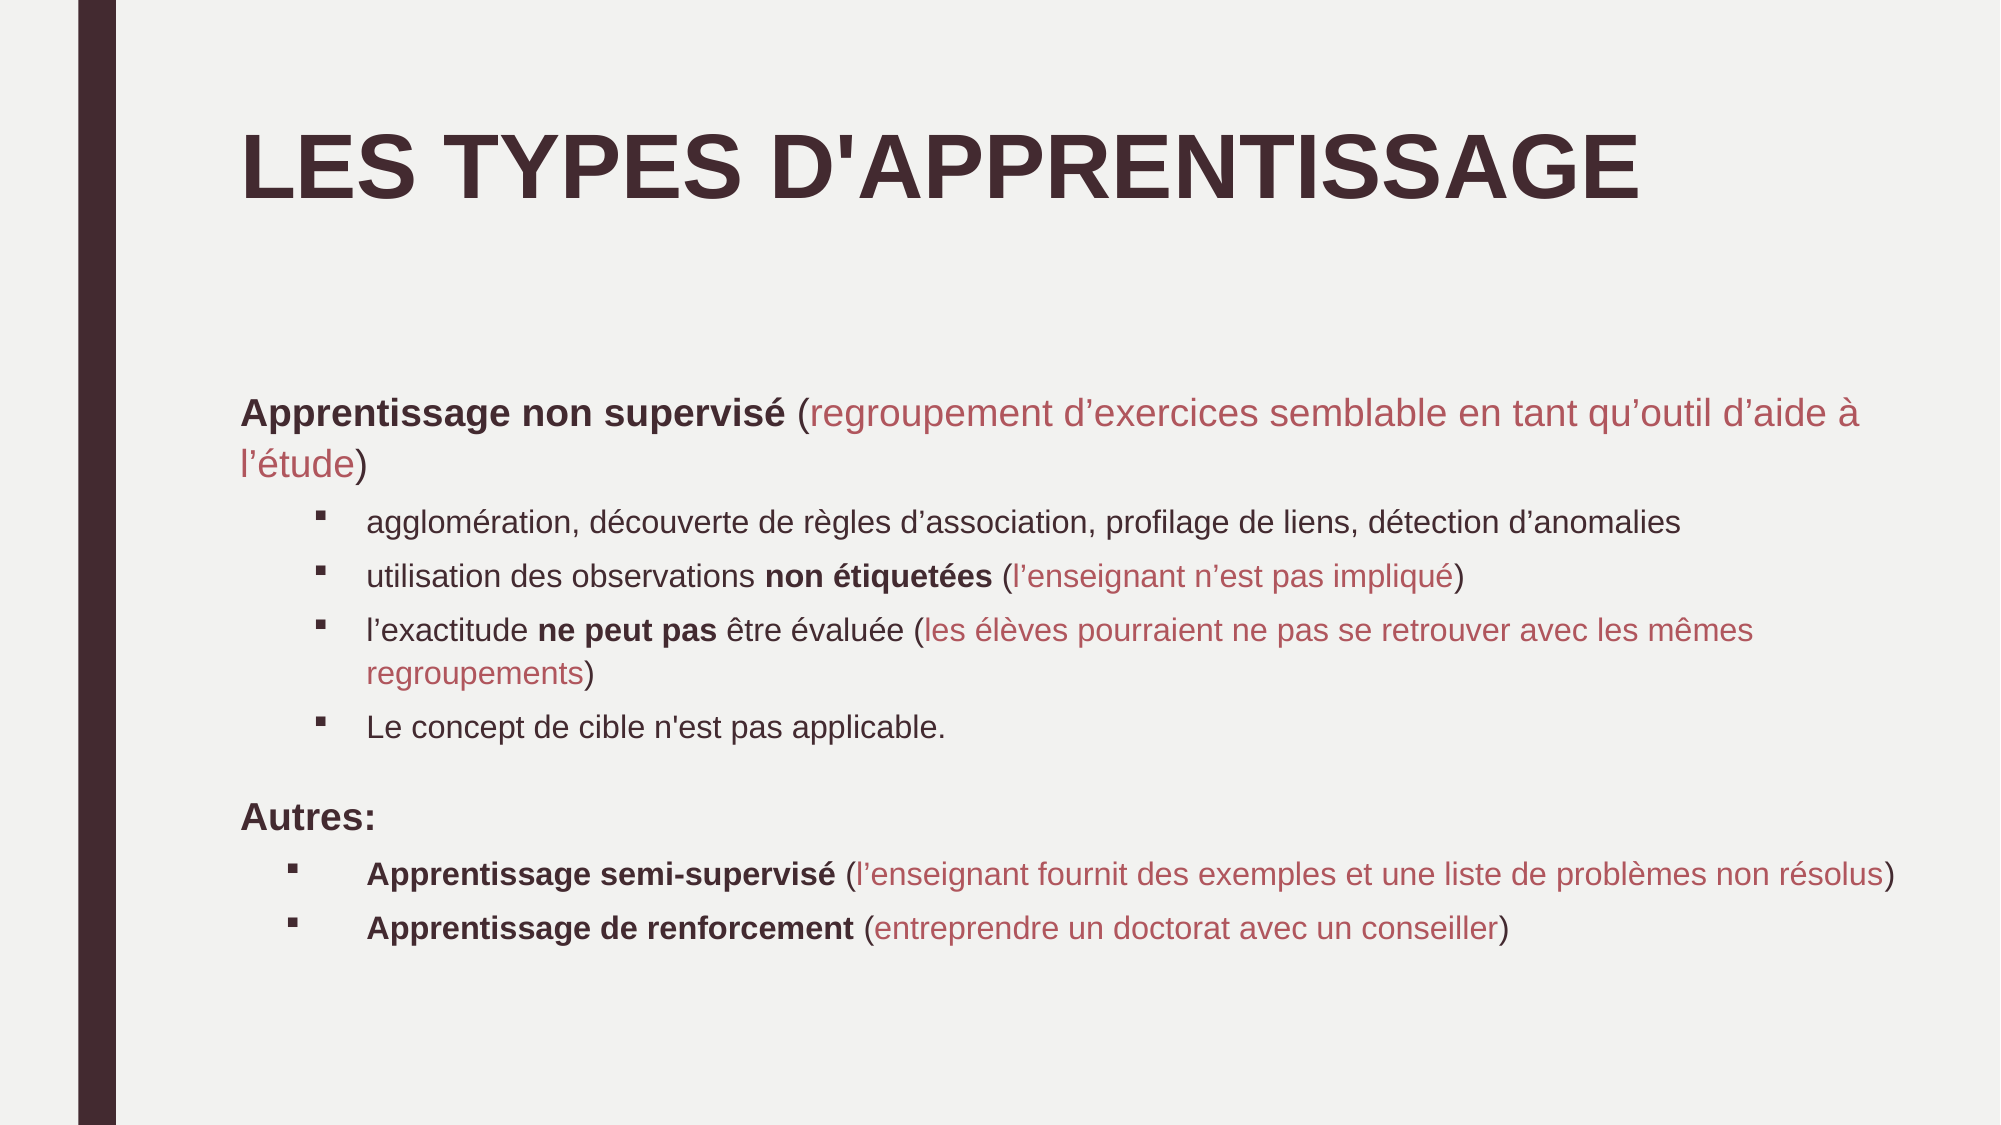

# LES TYPES D'APPRENTISSAGE
Apprentissage non supervisé (regroupement d’exercices semblable en tant qu’outil d’aide à l’étude)
agglomération, découverte de règles d’association, profilage de liens, détection d’anomalies
utilisation des observations non étiquetées (l’enseignant n’est pas impliqué)
l’exactitude ne peut pas être évaluée (les élèves pourraient ne pas se retrouver avec les mêmes regroupements)
Le concept de cible n'est pas applicable.

Autres:
Apprentissage semi-supervisé (l’enseignant fournit des exemples et une liste de problèmes non résolus)
Apprentissage de renforcement (entreprendre un doctorat avec un conseiller)